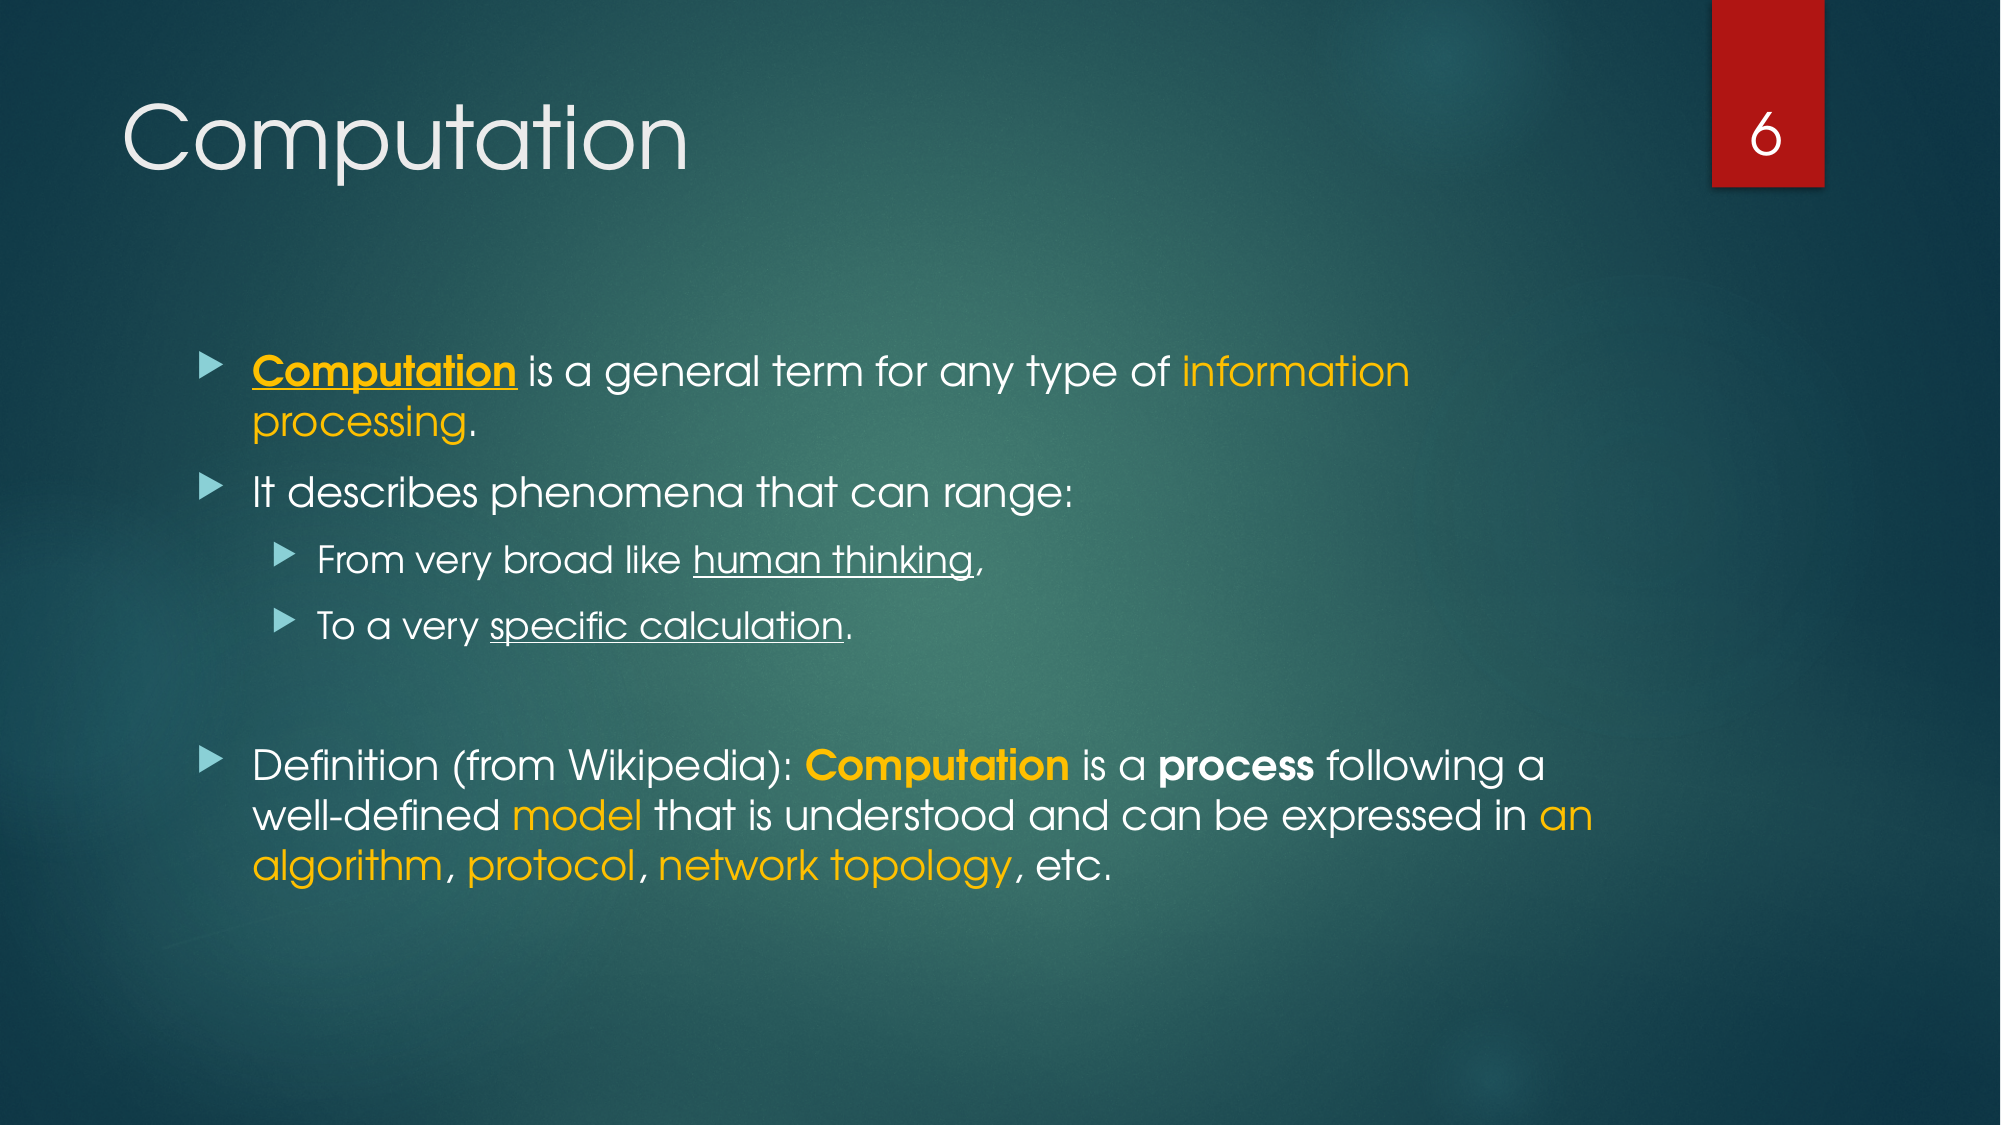

6
# Computation
Computation is a general term for any type of information processing.
It describes phenomena that can range:
From very broad like human thinking,
To a very specific calculation.

Definition (from Wikipedia): Computation is a process following a well-defined model that is understood and can be expressed in an algorithm, protocol, network topology, etc.